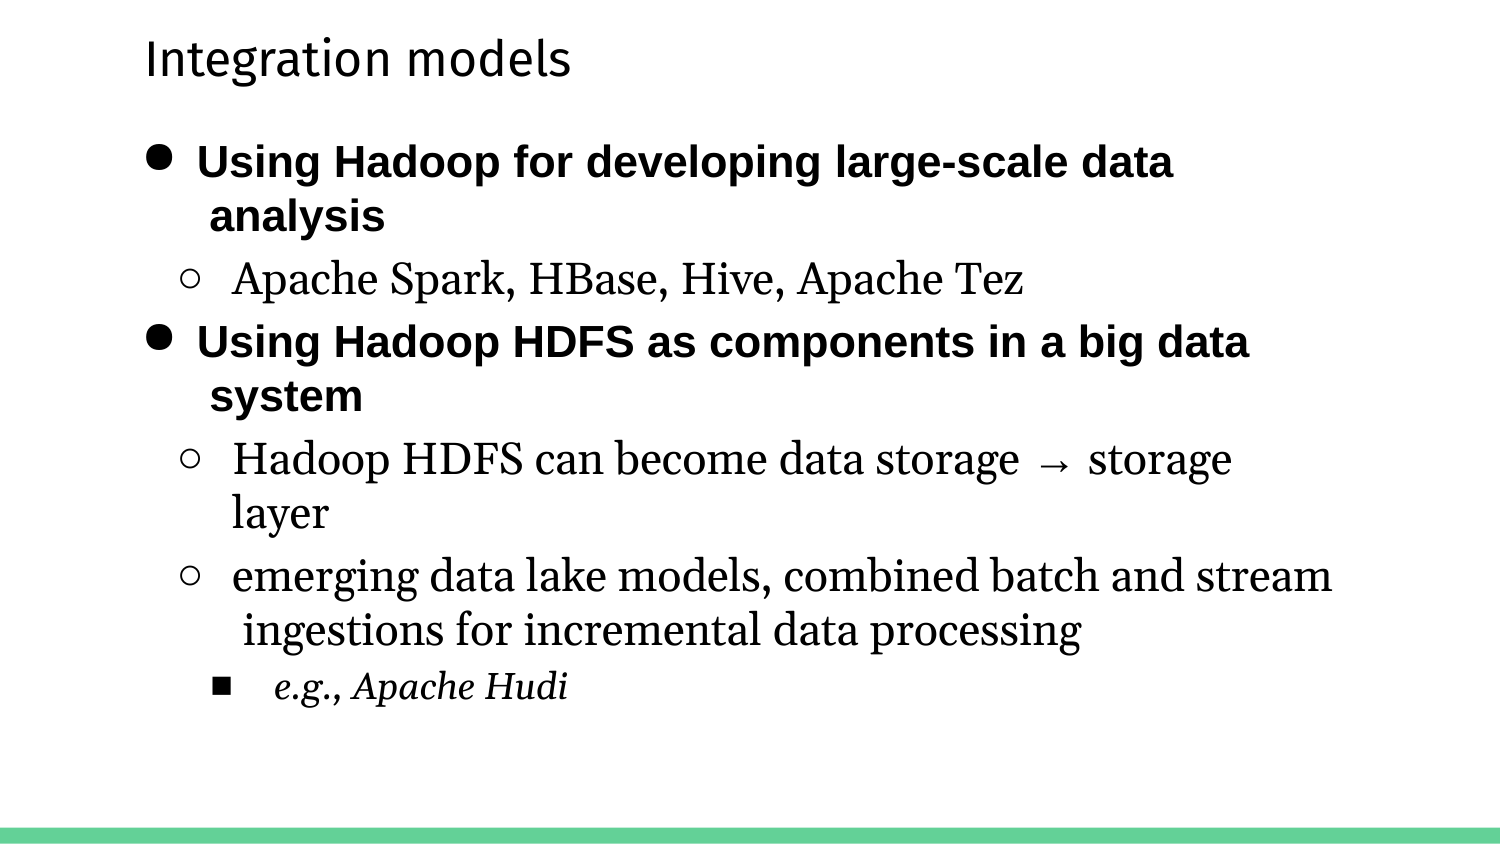

# Integration models
Using Hadoop for developing large-scale data  analysis
Apache Spark, HBase, Hive, Apache Tez
Using Hadoop HDFS as components in a big data  system
Hadoop HDFS can become data storage → storage layer
emerging data lake models, combined batch and stream  ingestions for incremental data processing
e.g., Apache Hudi